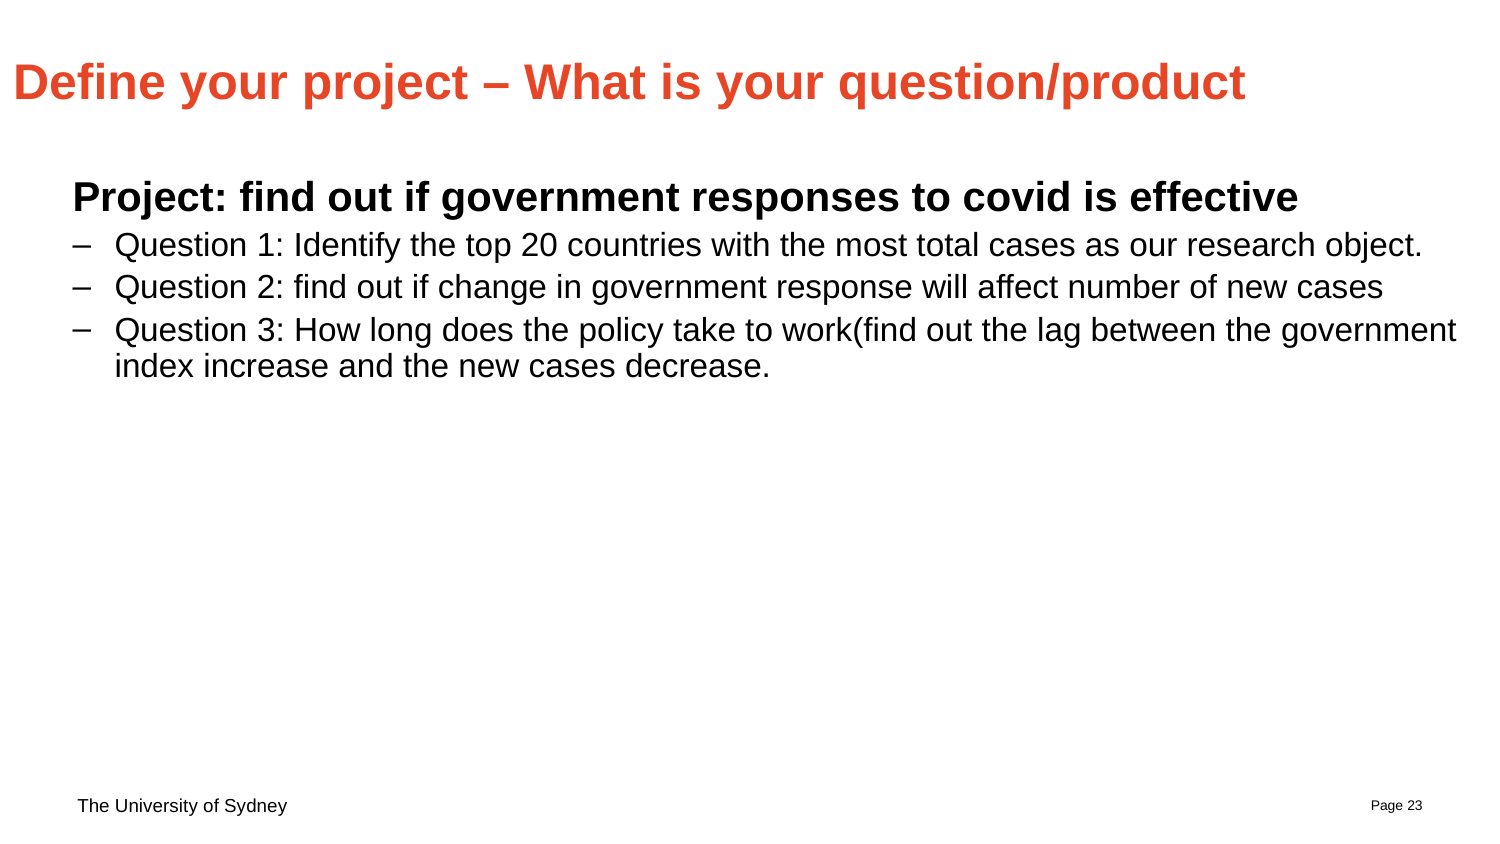

# Define your project – What is your question/product
Project: find out if government responses to covid is effective
Question 1: Identify the top 20 countries with the most total cases as our research object.
Question 2: find out if change in government response will affect number of new cases
Question 3: How long does the policy take to work(find out the lag between the government index increase and the new cases decrease.